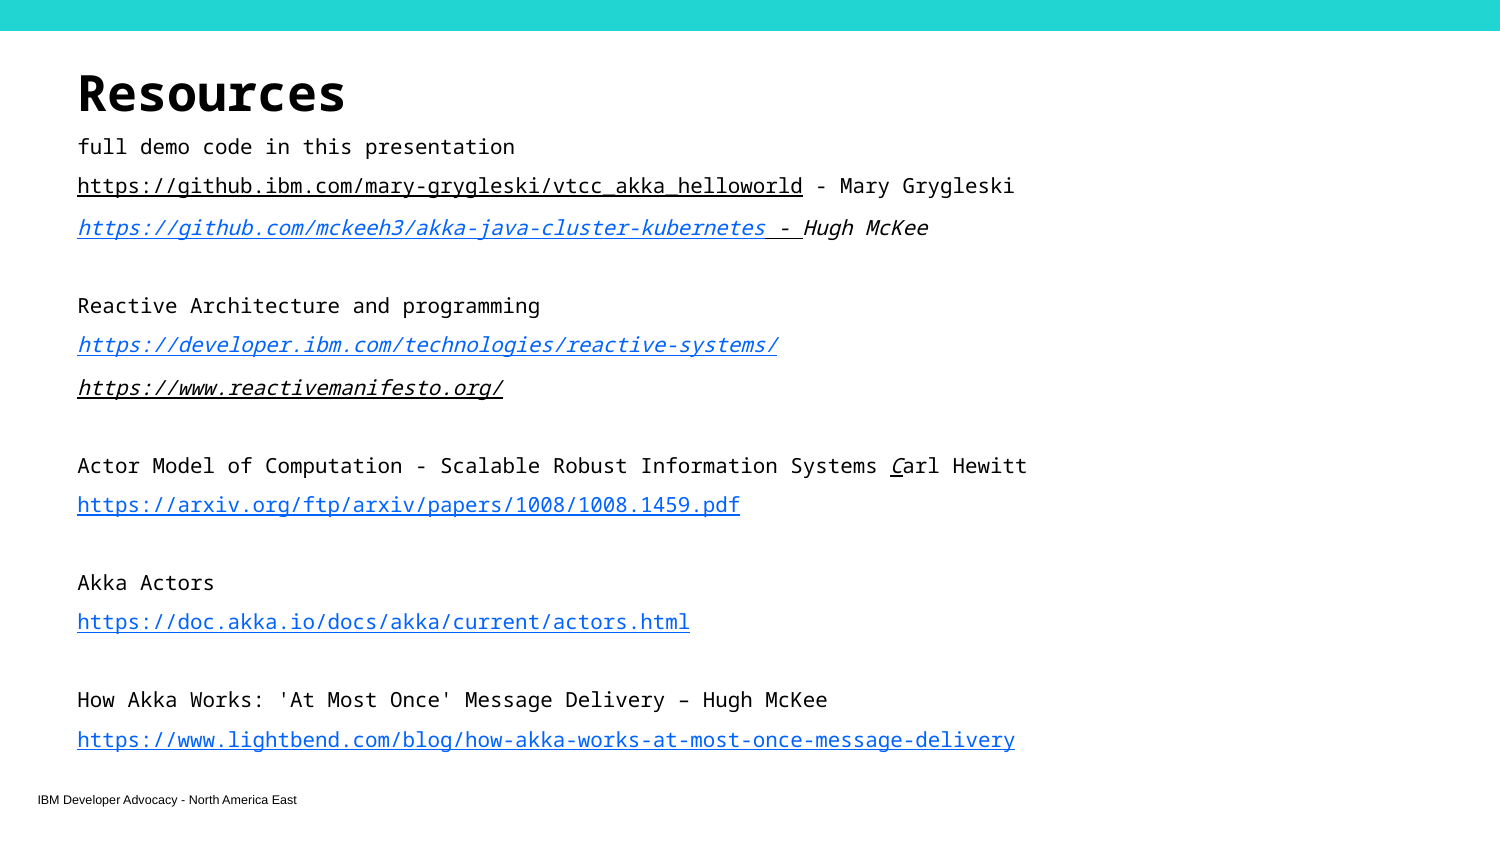

# Resources full demo code in this presentation https://github.ibm.com/mary-grygleski/vtcc_akka_helloworld - Mary Grygleski https://github.com/mckeeh3/akka-java-cluster-kubernetes - Hugh McKee Reactive Architecture and programming https://developer.ibm.com/technologies/reactive-systems/ https://www.reactivemanifesto.org/ Actor Model of Computation - Scalable Robust Information Systems Carl Hewitt https://arxiv.org/ftp/arxiv/papers/1008/1008.1459.pdf Akka Actors https://doc.akka.io/docs/akka/current/actors.html How Akka Works: 'At Most Once' Message Delivery – Hugh McKee https://www.lightbend.com/blog/how-akka-works-at-most-once-message-delivery
IBM Developer Advocacy - North America East